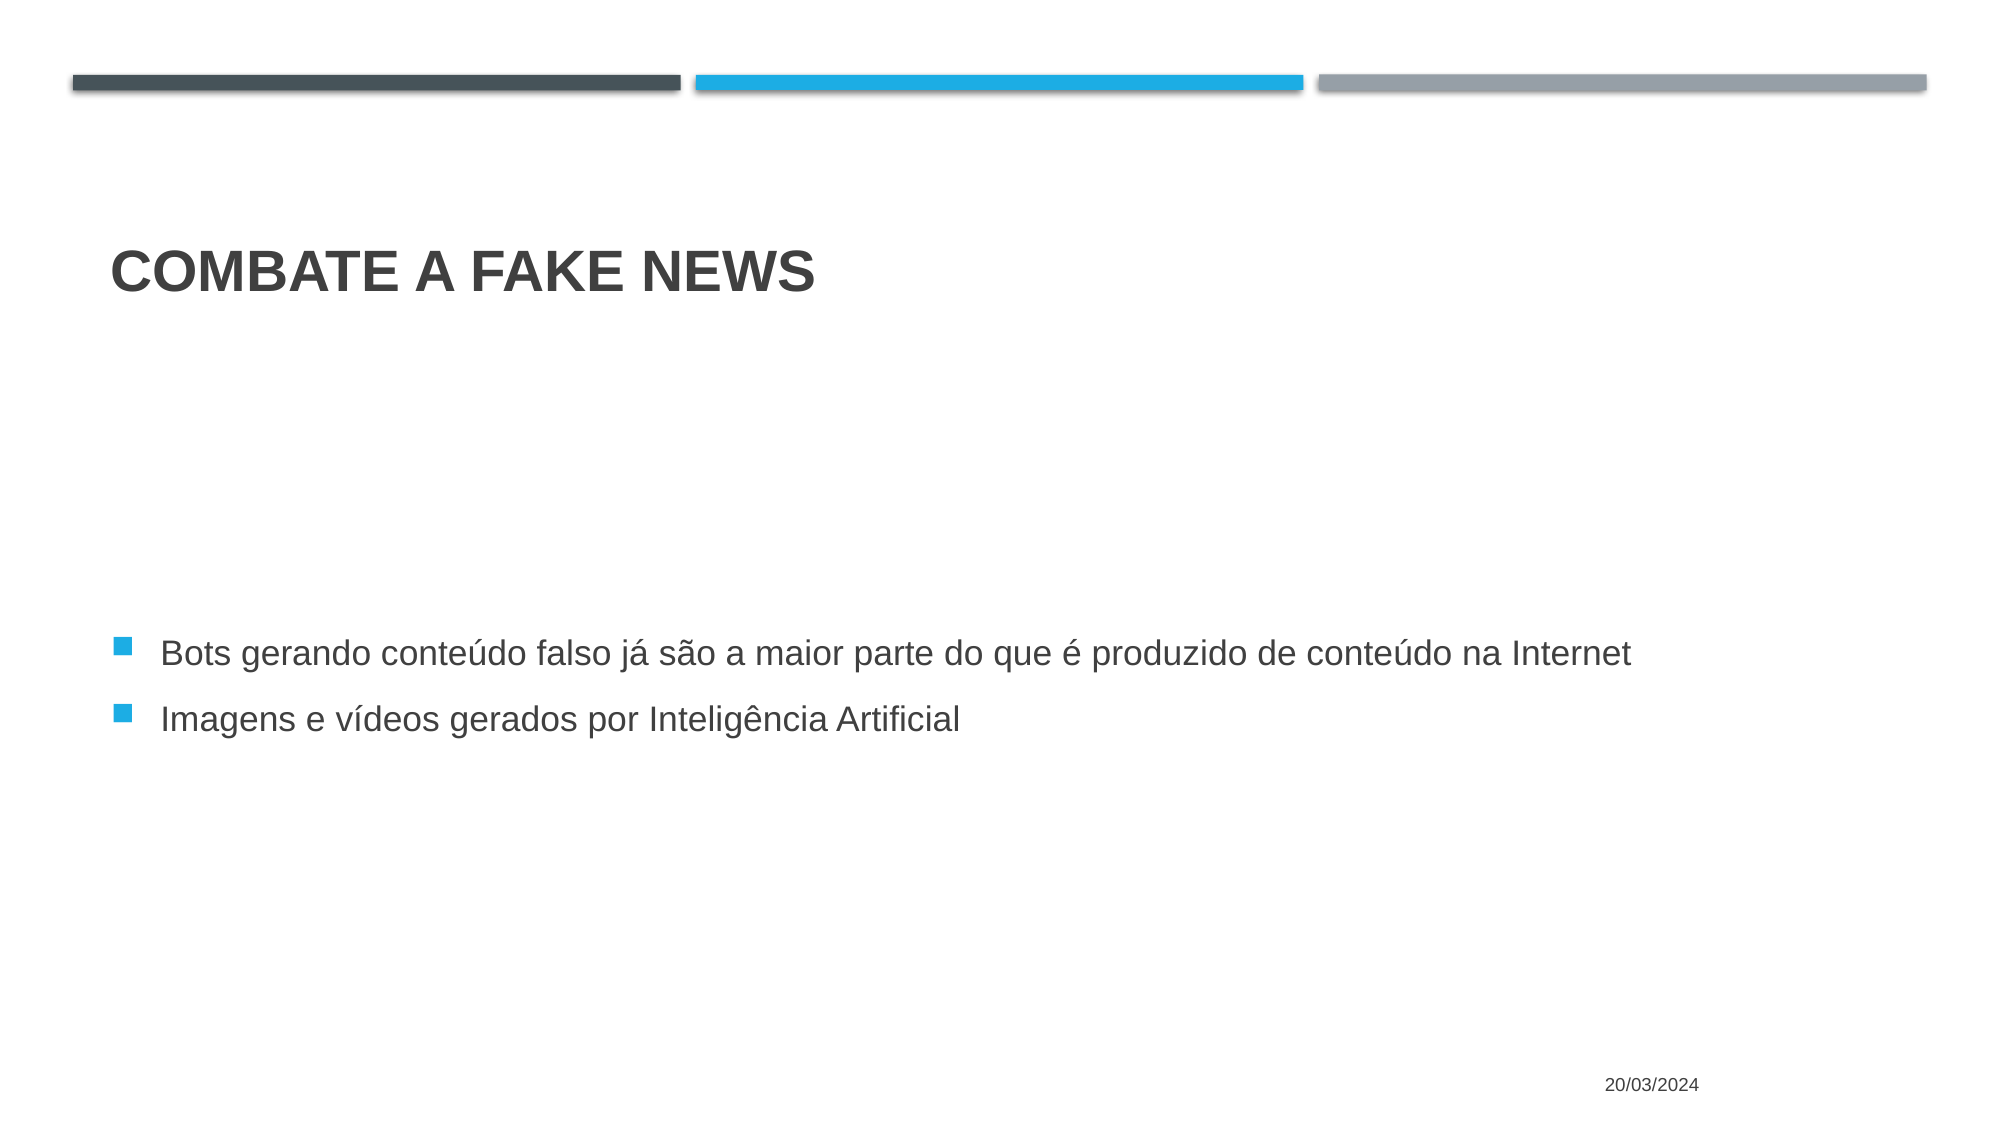

# Combate a Fake News
Bots gerando conteúdo falso já são a maior parte do que é produzido de conteúdo na Internet
Imagens e vídeos gerados por Inteligência Artificial
20/03/2024